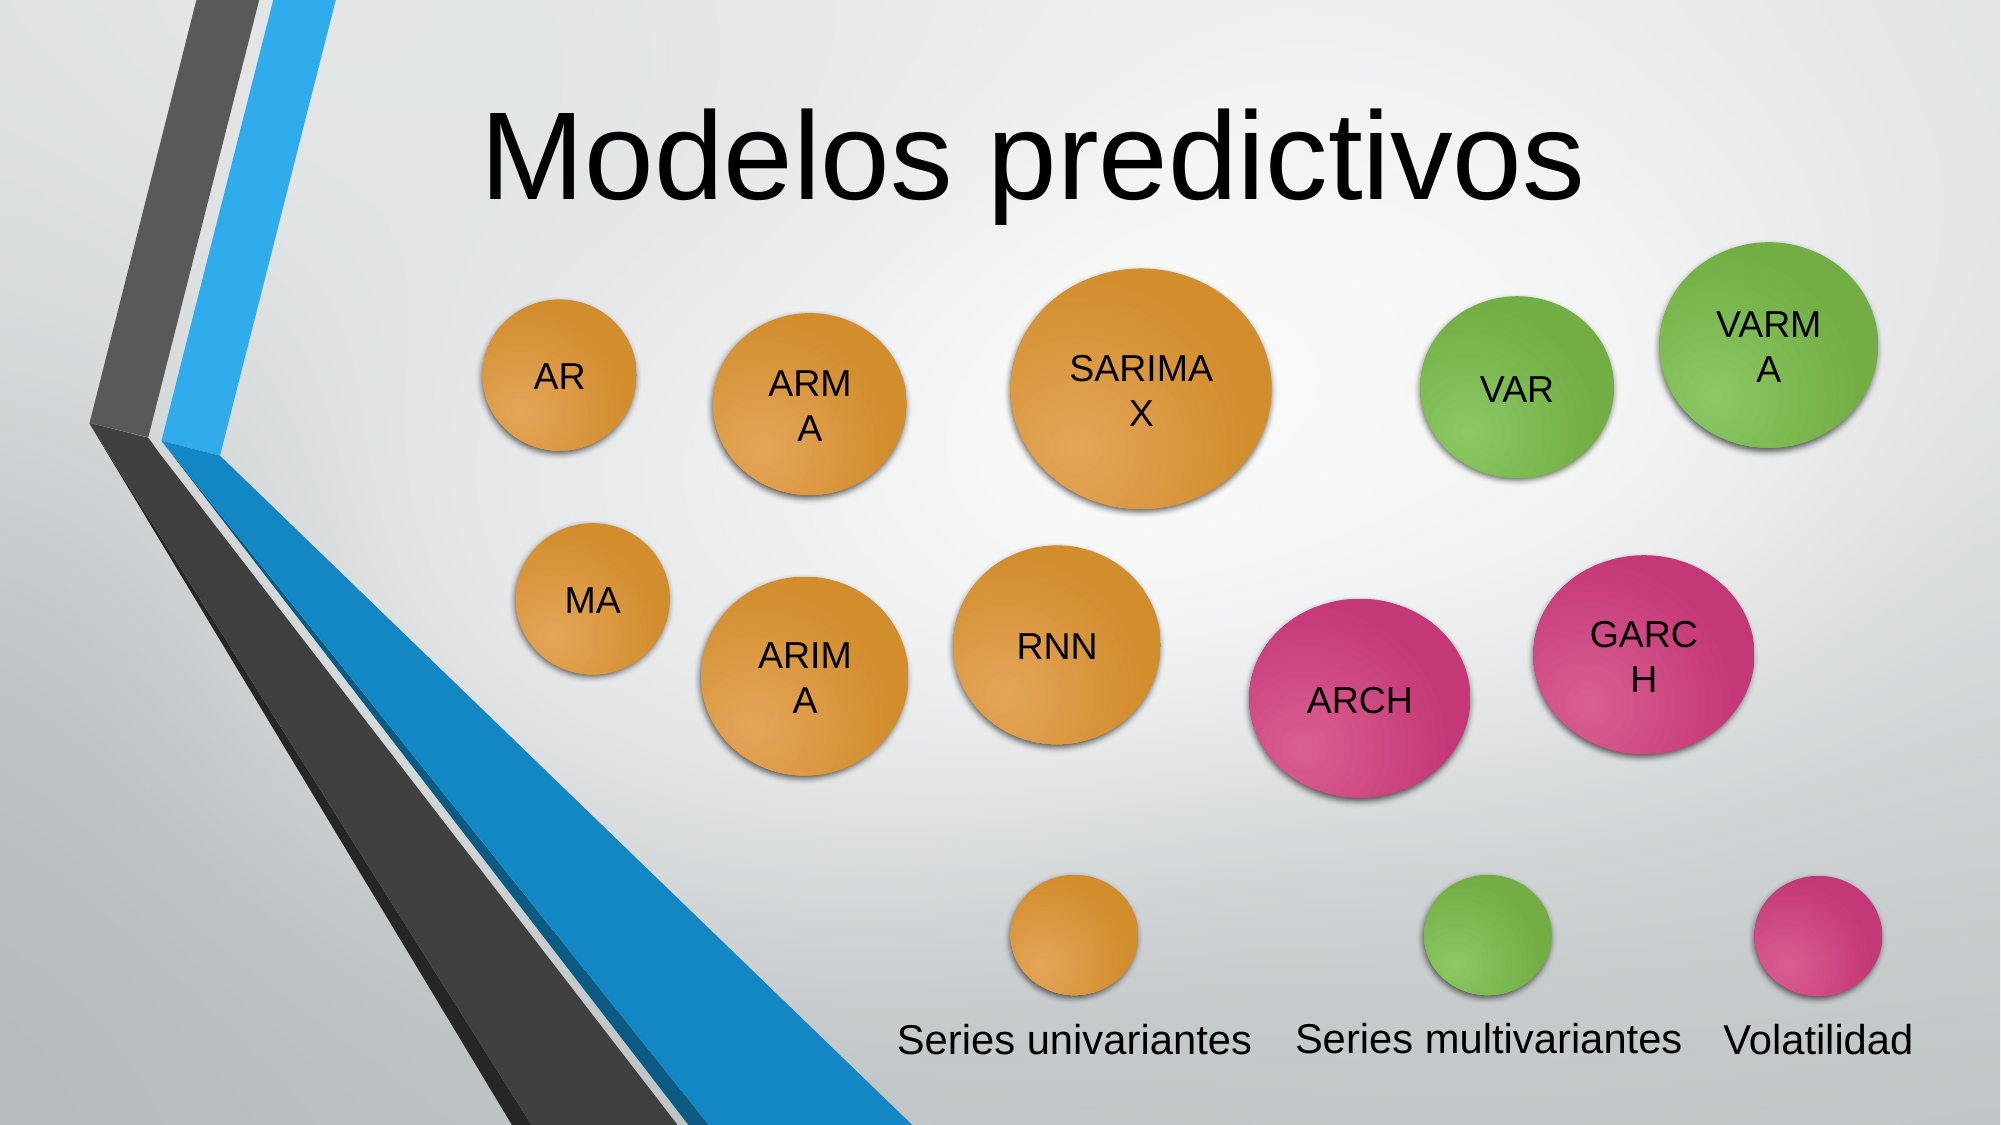

Modelos predictivos
VARMA
SARIMAX
VAR
AR
ARMA
MA
RNN
GARCH
ARIMA
ARCH

Series multivariantes
Series univariantes
Volatilidad